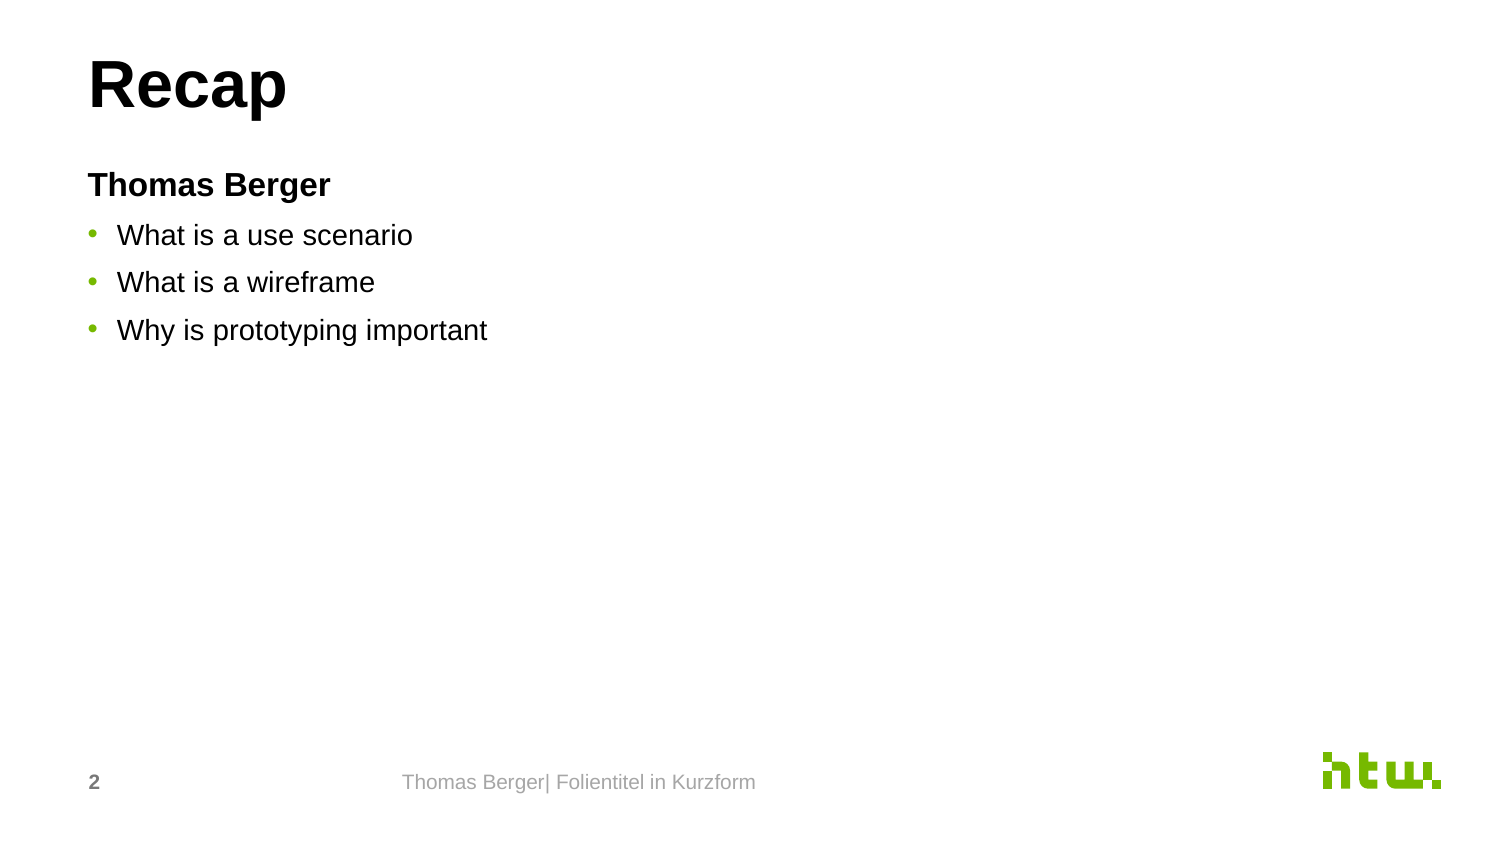

# Recap
Thomas Berger
What is a use scenario
What is a wireframe
Why is prototyping important

2
Thomas Berger| Folientitel in Kurzform